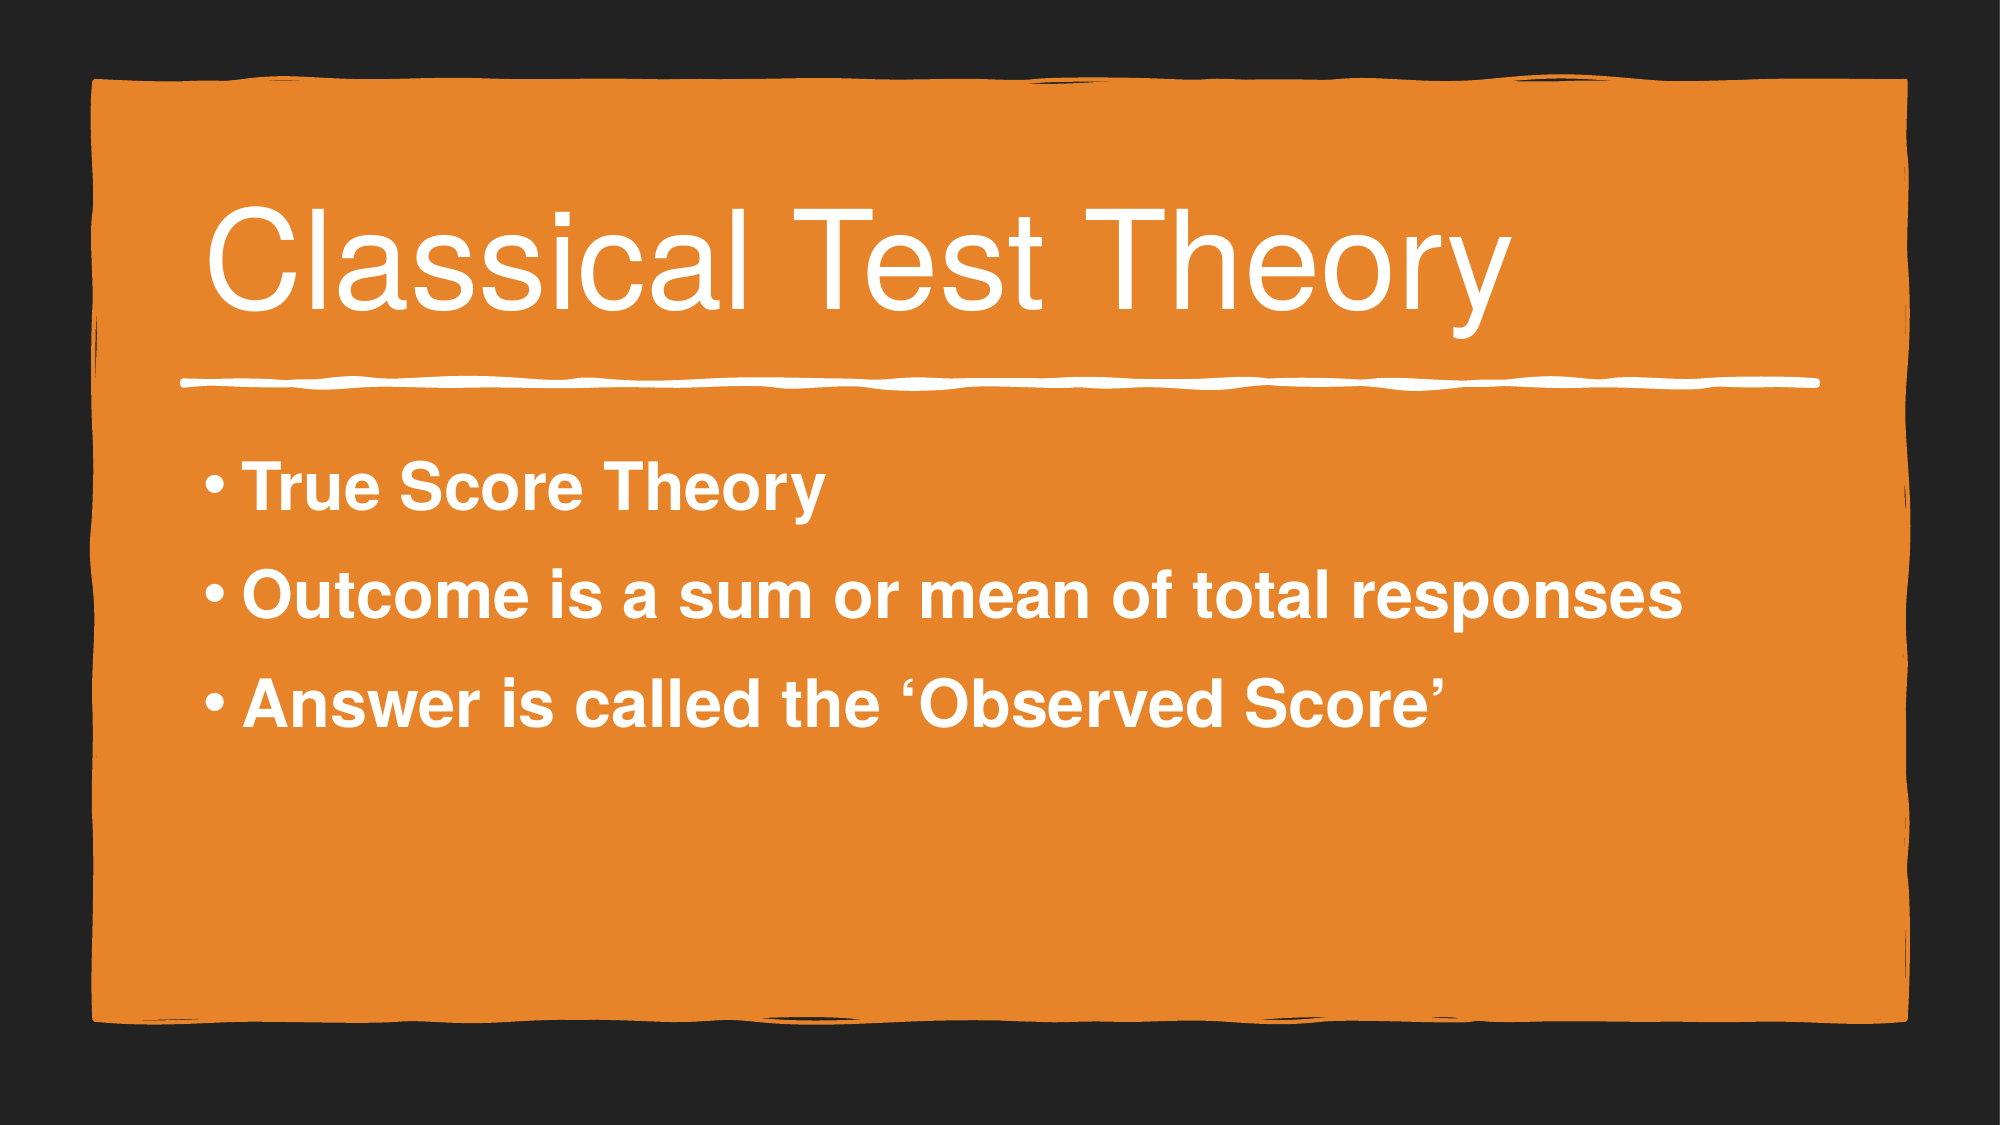

# Classical Test Theory

True Score Theory
Outcome is a sum or mean of total responses
Answer is called the ‘Observed Score’